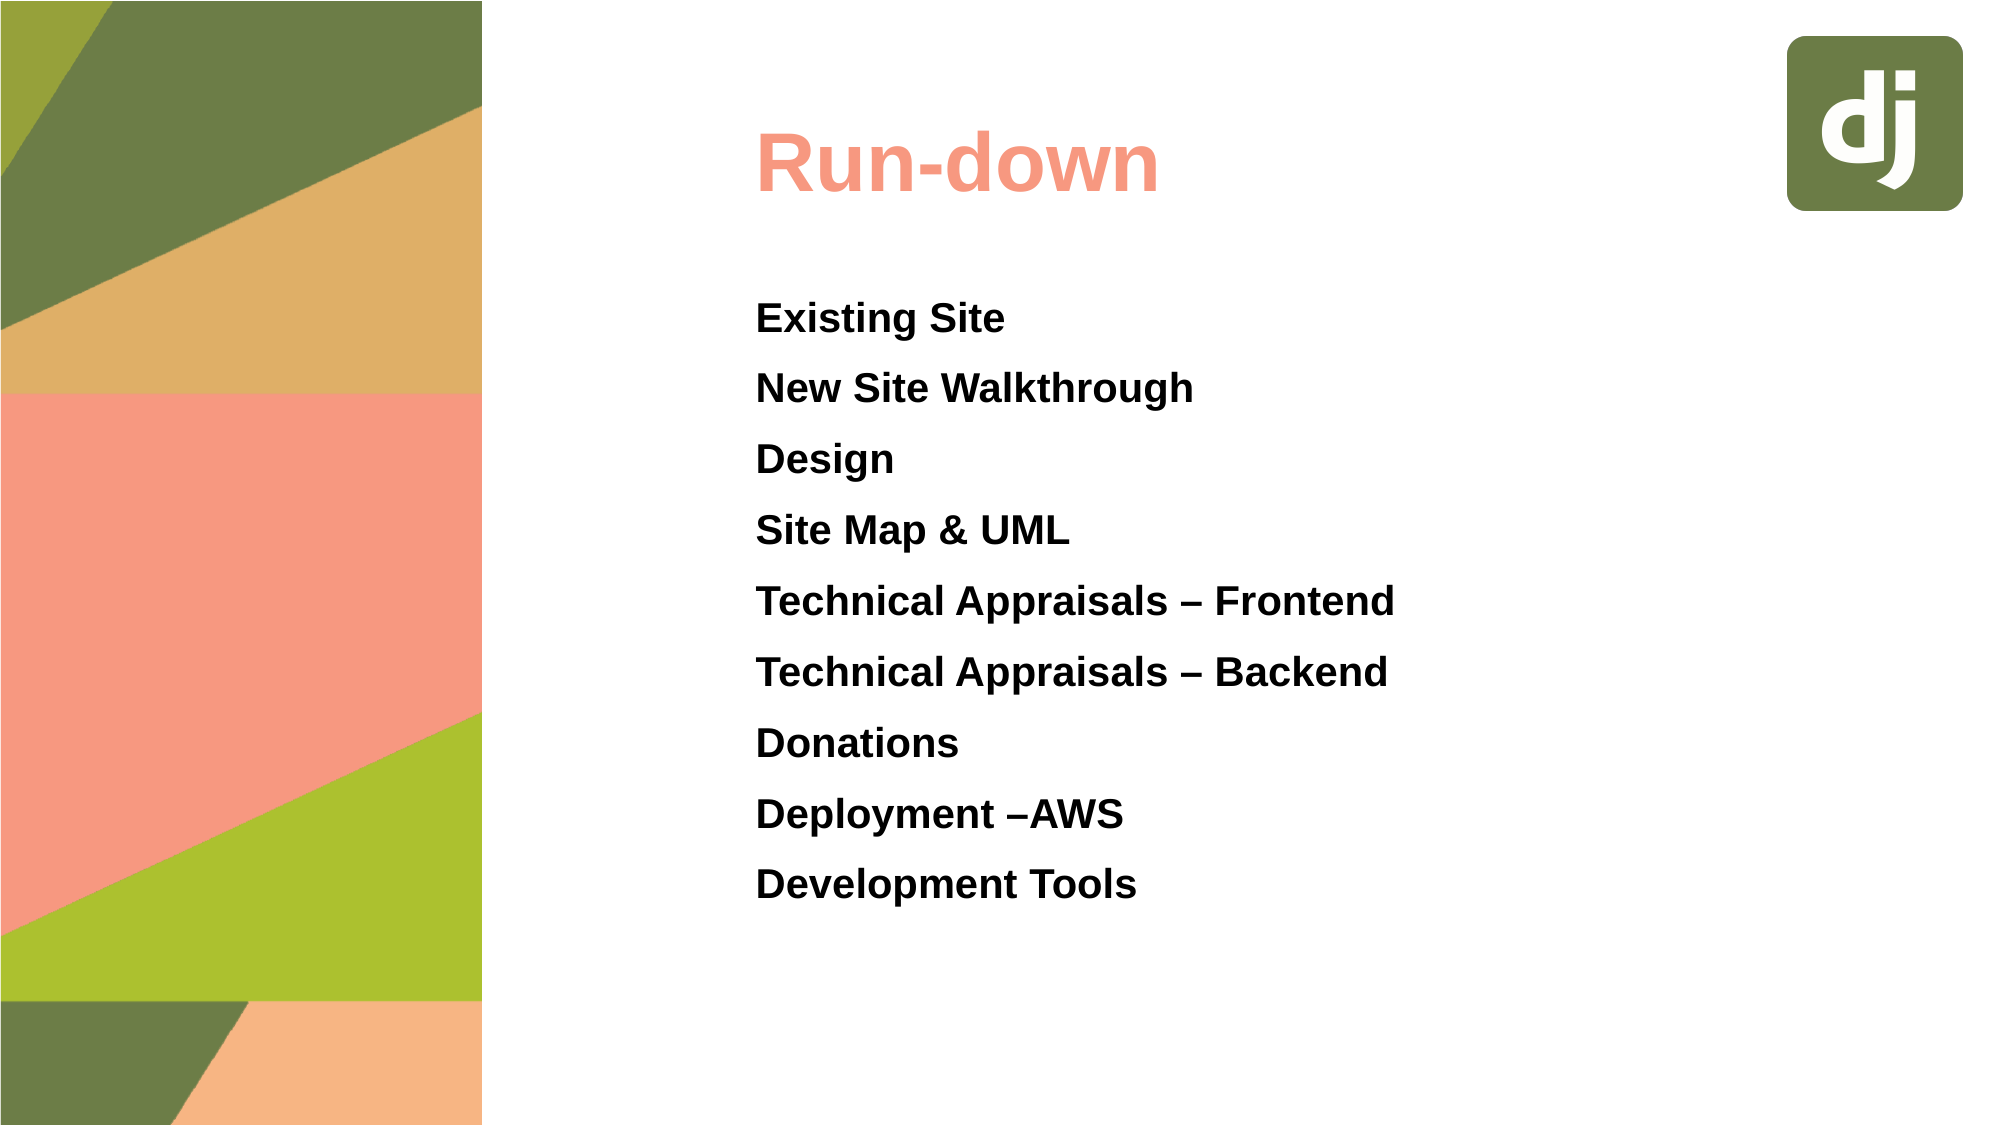

# Run-down
Existing Site
New Site Walkthrough
Design
Site Map & UML
Technical Appraisals – Frontend
Technical Appraisals – Backend
Donations
Deployment –AWS
Development Tools